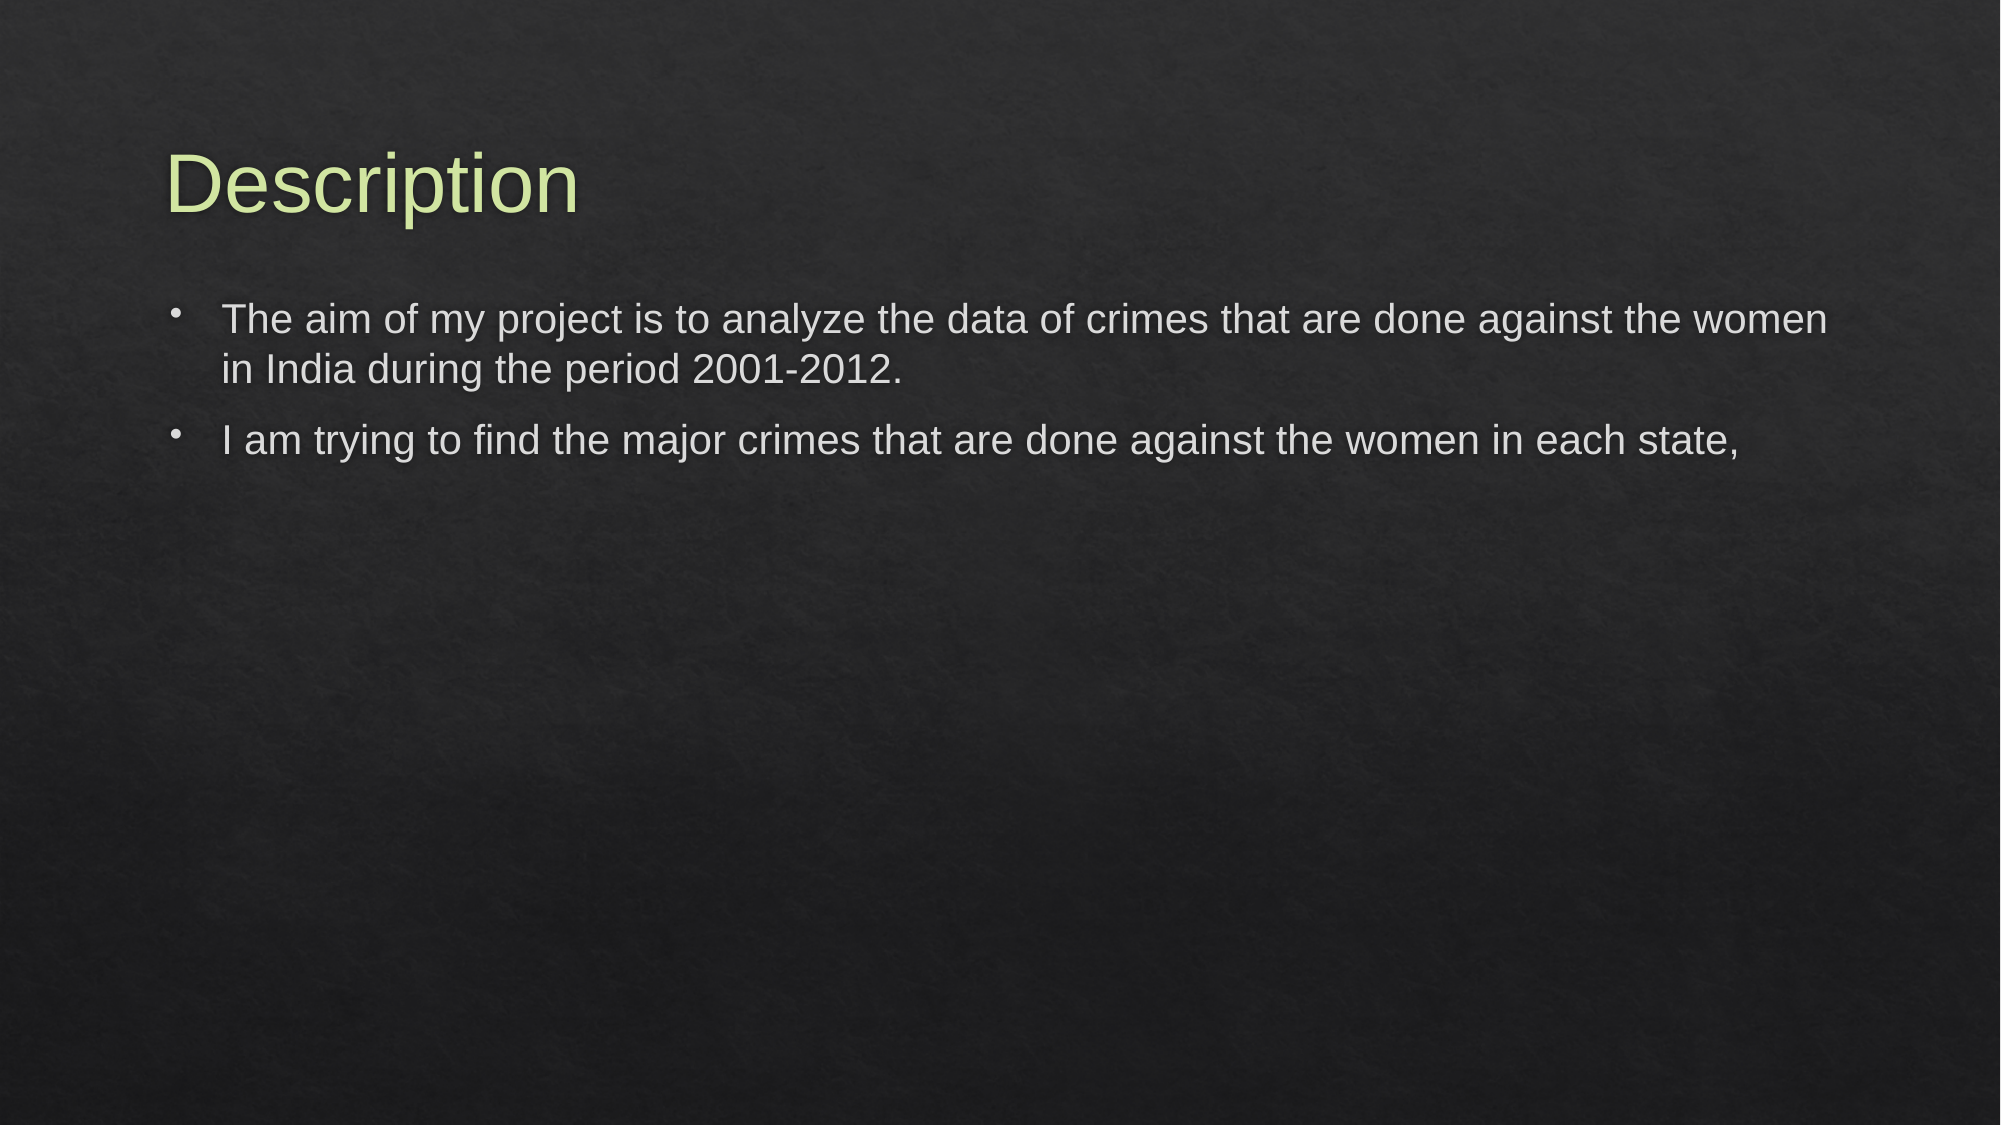

# Description
The aim of my project is to analyze the data of crimes that are done against the women in India during the period 2001-2012.
I am trying to find the major crimes that are done against the women in each state,